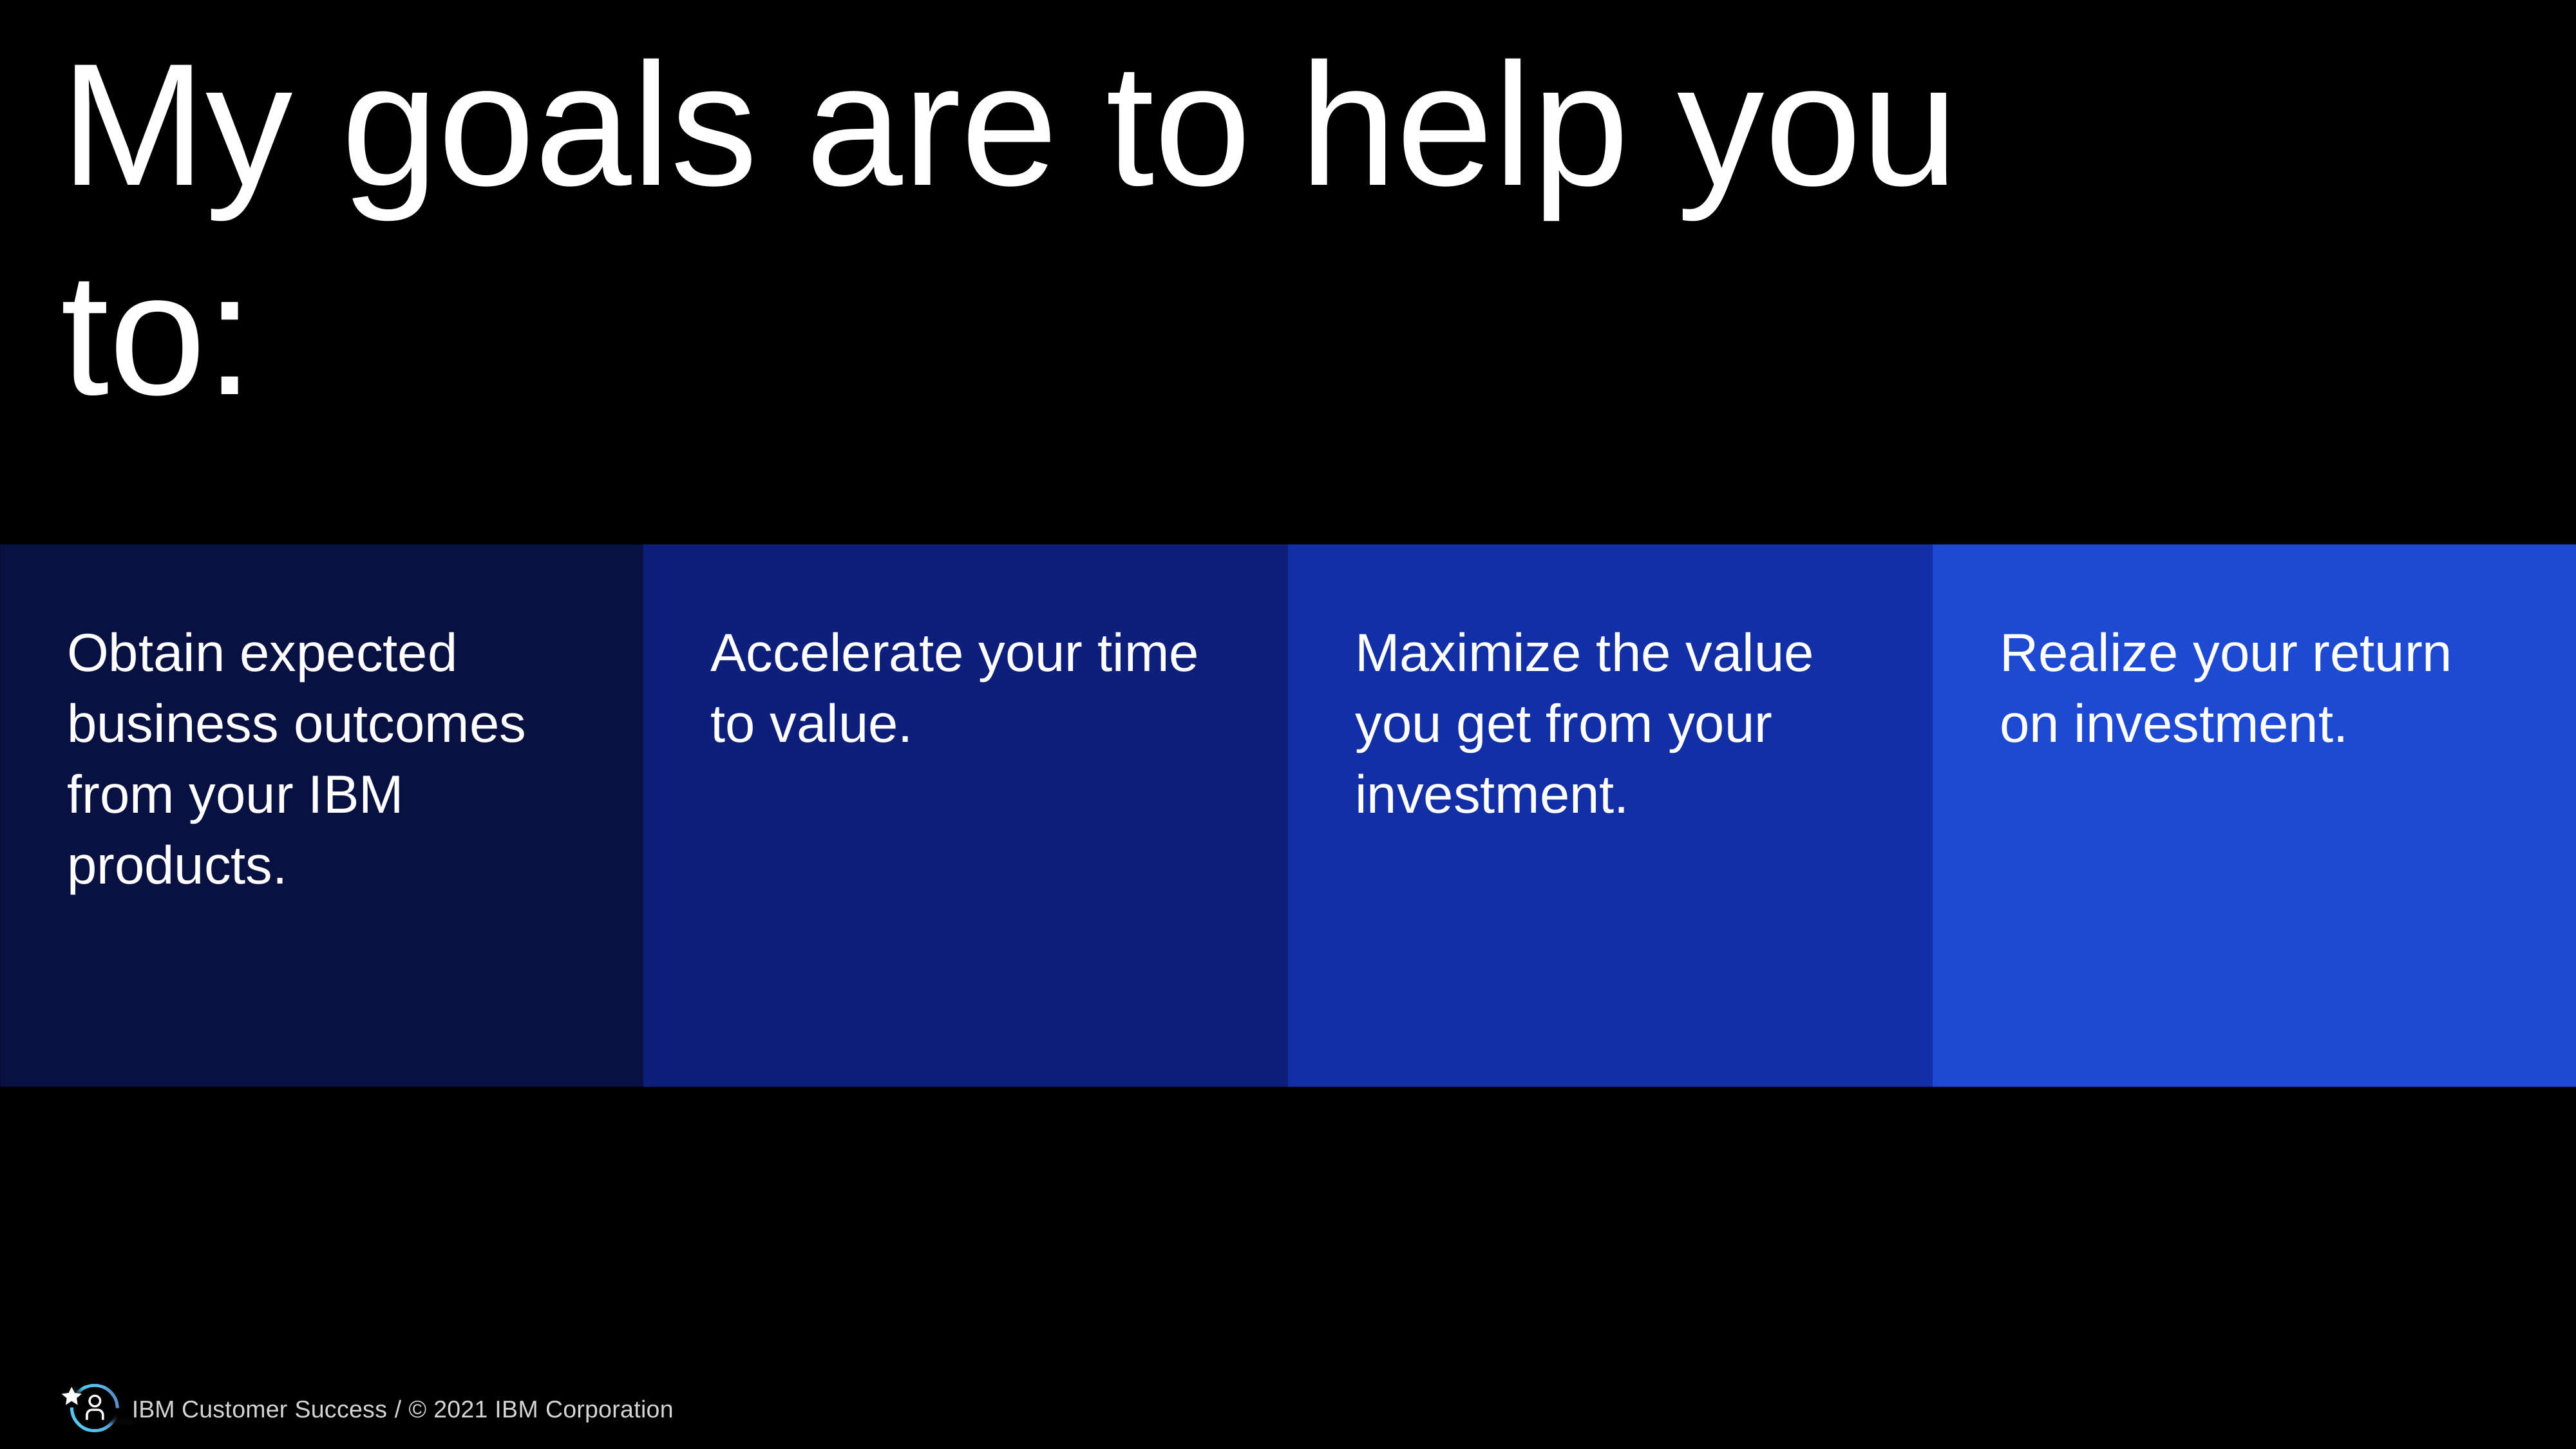

My goals are to help you to:
Accelerate your time to value.
Maximize the value you get from your investment.
Obtain expected business outcomes
from your IBM products.
Realize your return on investment.
4